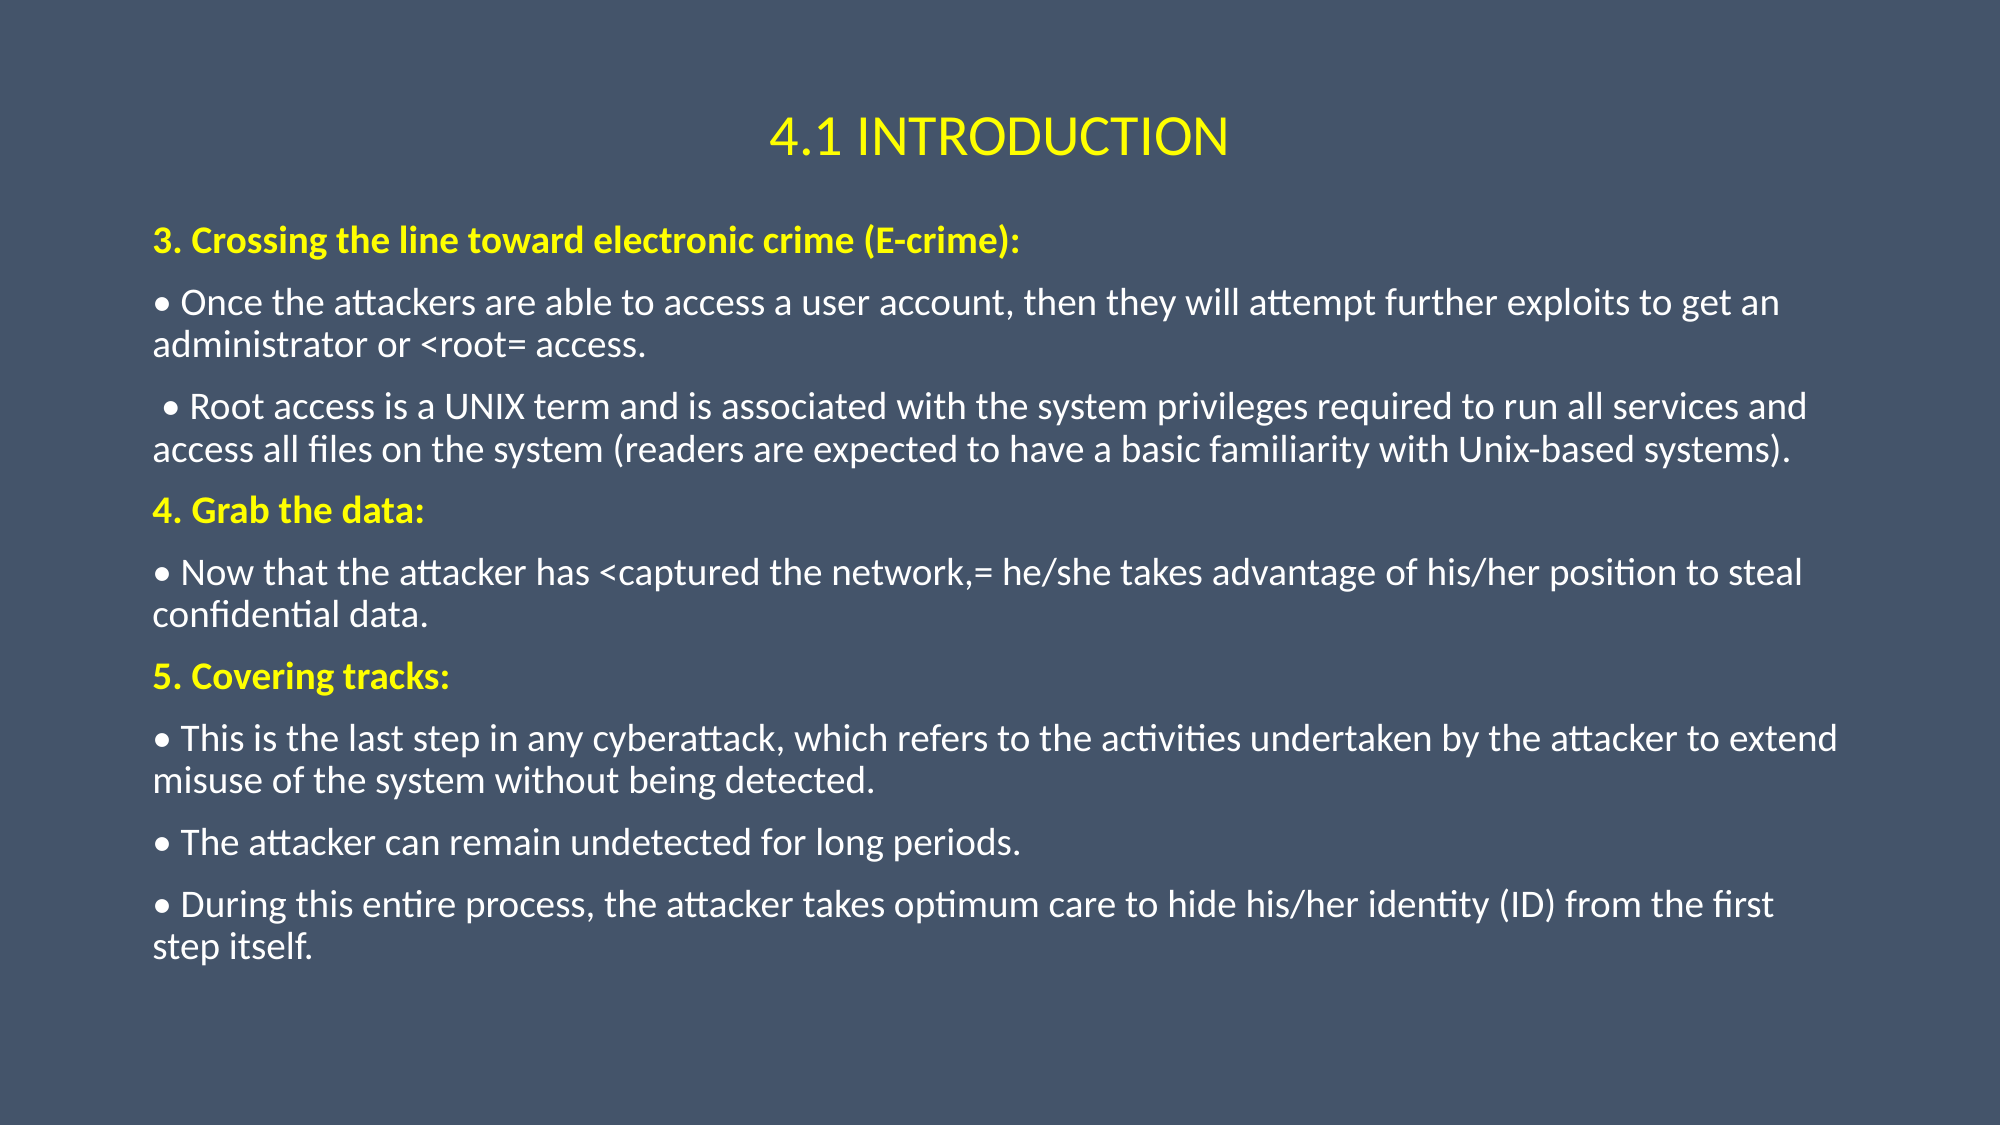

# 4.1 INTRODUCTION
3. Crossing the line toward electronic crime (E-crime):
• Once the attackers are able to access a user account, then they will attempt further exploits to get an administrator or <root= access.
 • Root access is a UNIX term and is associated with the system privileges required to run all services and access all files on the system (readers are expected to have a basic familiarity with Unix-based systems).
4. Grab the data:
• Now that the attacker has <captured the network,= he/she takes advantage of his/her position to steal confidential data.
5. Covering tracks:
• This is the last step in any cyberattack, which refers to the activities undertaken by the attacker to extend misuse of the system without being detected.
• The attacker can remain undetected for long periods.
• During this entire process, the attacker takes optimum care to hide his/her identity (ID) from the first step itself.